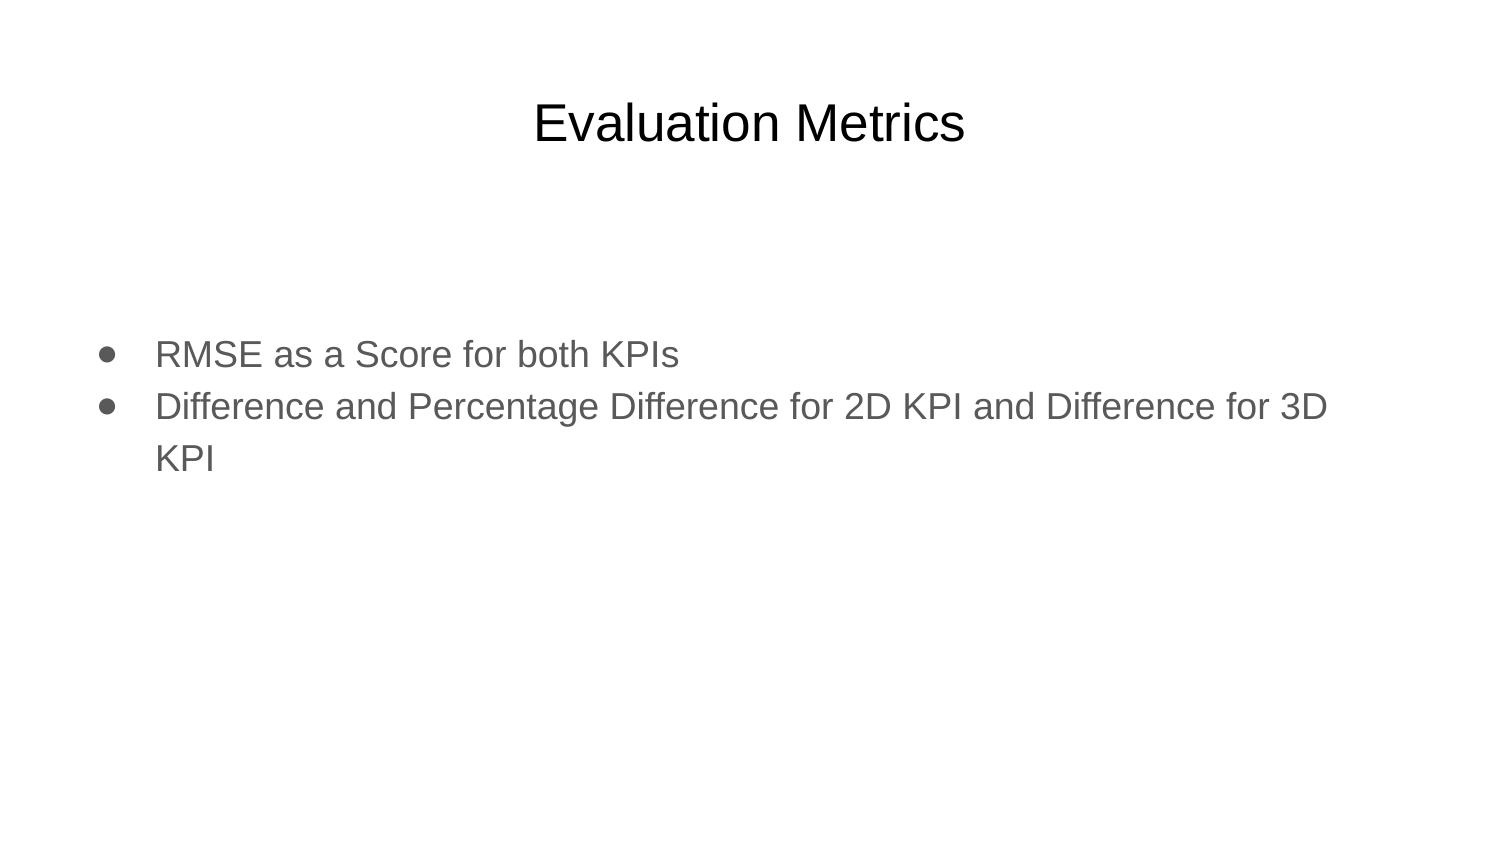

# Evaluation Metrics

RMSE as a Score for both KPIs
Difference and Percentage Difference for 2D KPI and Difference for 3D KPI